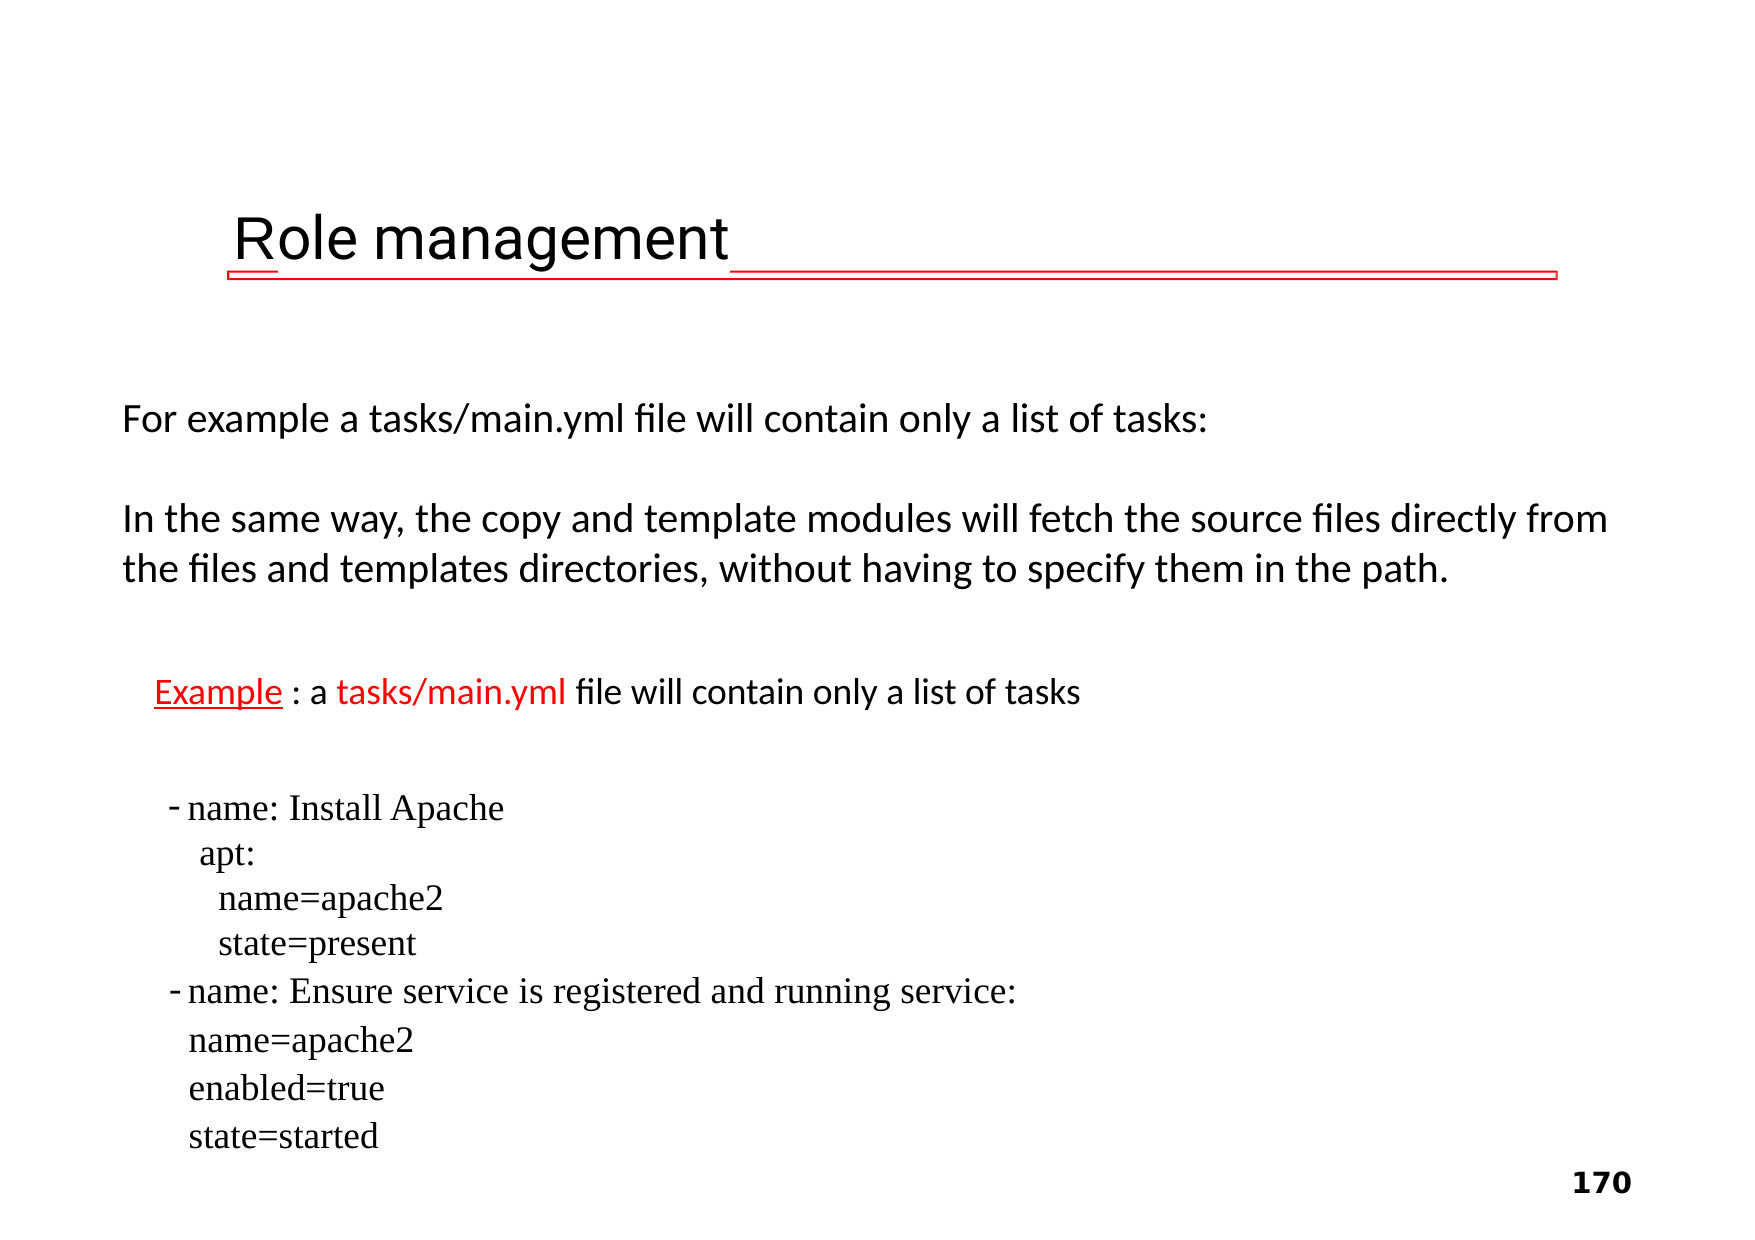

# Role management
For example a tasks/main.yml file will contain only a list of tasks:

In the same way, the copy and template modules will fetch the source files directly from the files and templates directories, without having to specify them in the path.

Example : a tasks/main.yml file will contain only a list of tasks

name: Install Apache
     apt:
       name=apache2
       state=present
name: Ensure service is registered and running service:
  name=apache2
  enabled=true
  state=started
170